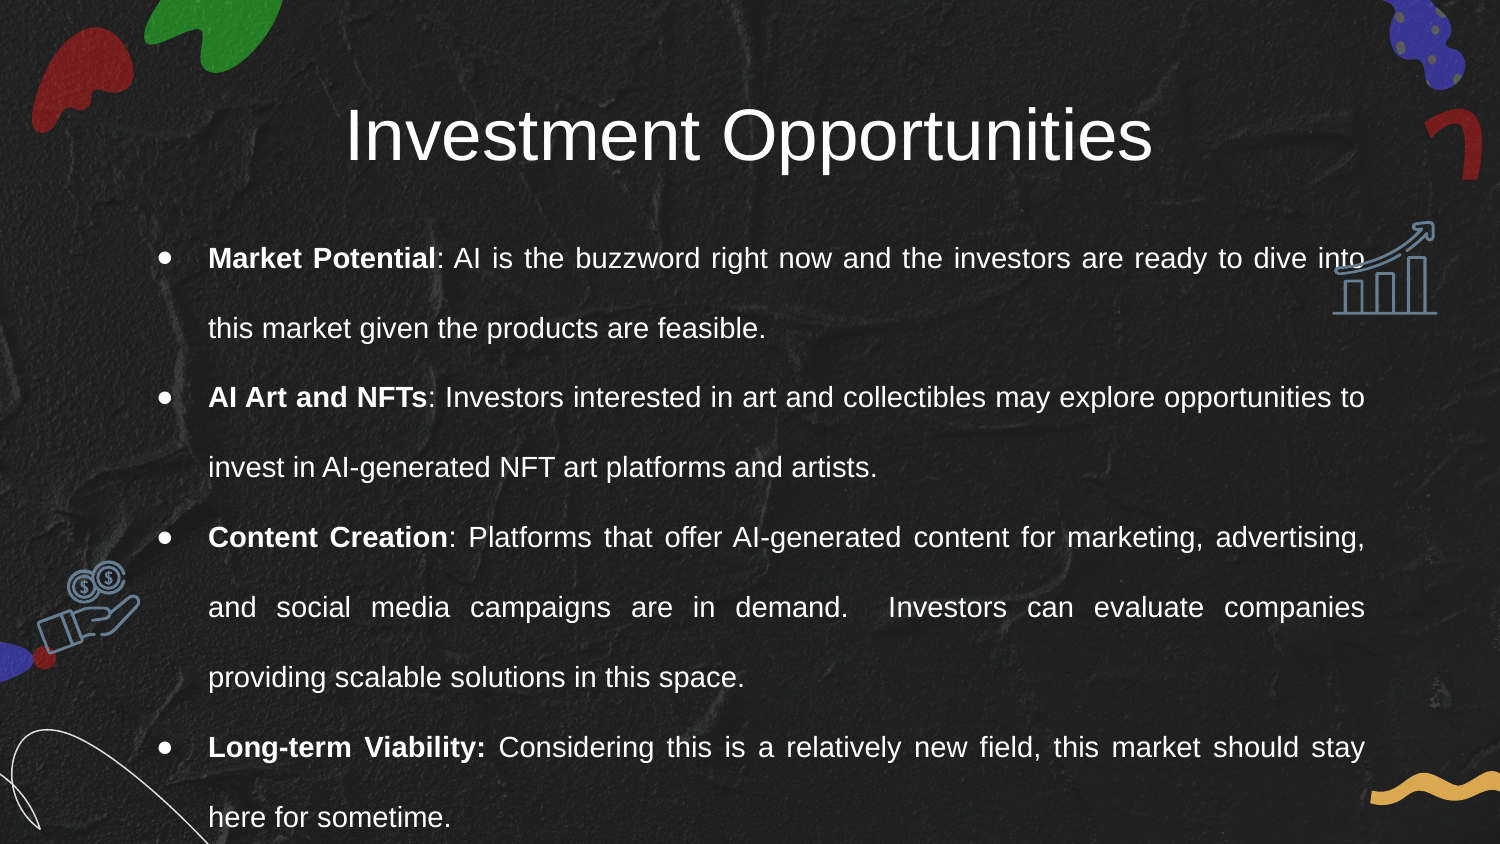

# Investment Opportunities
Market Potential: AI is the buzzword right now and the investors are ready to dive into this market given the products are feasible.
AI Art and NFTs: Investors interested in art and collectibles may explore opportunities to invest in AI-generated NFT art platforms and artists.
Content Creation: Platforms that offer AI-generated content for marketing, advertising, and social media campaigns are in demand.  Investors can evaluate companies providing scalable solutions in this space.
Long-term Viability: Considering this is a relatively new field, this market should stay here for sometime.